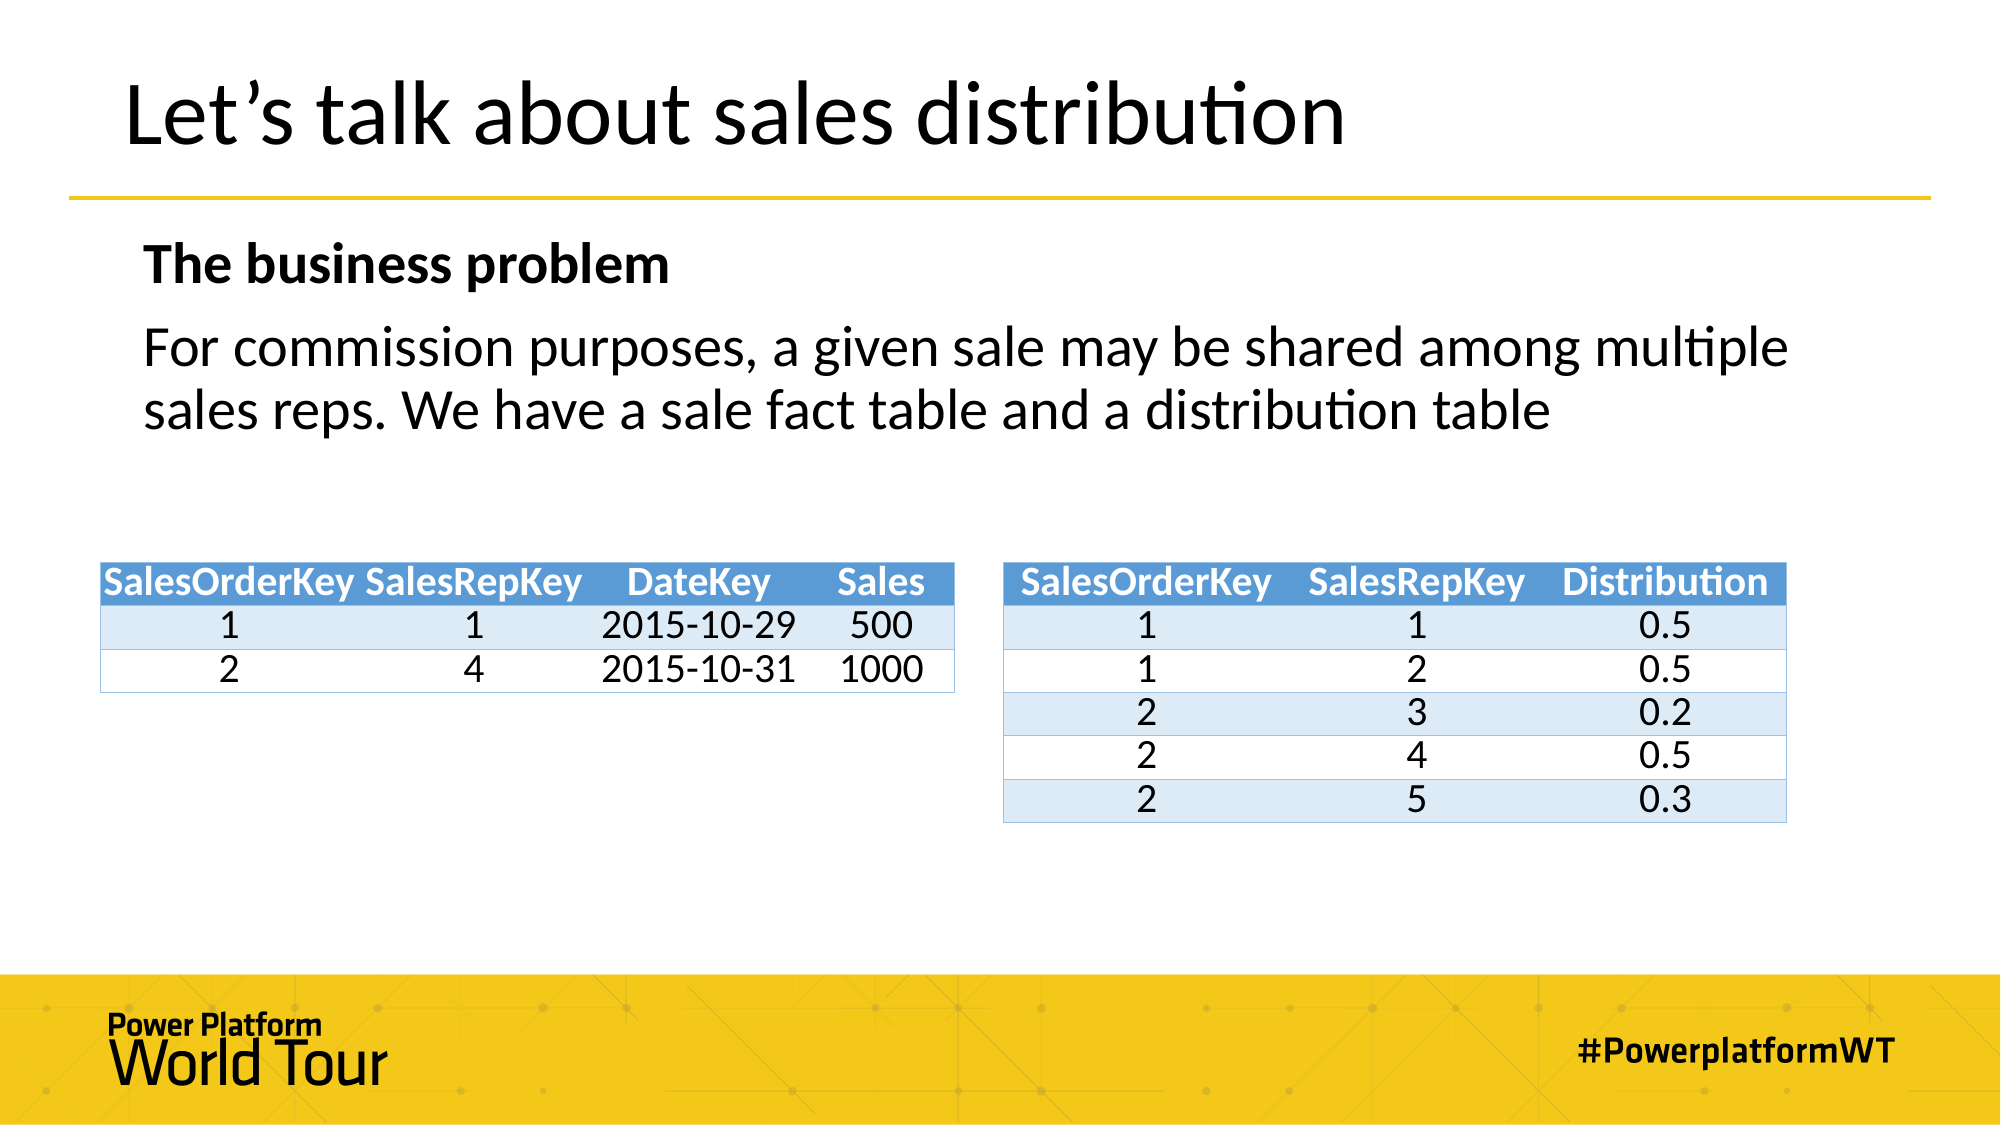

# Let’s talk about sales distribution
The business problem
For commission purposes, a given sale may be shared among multiple sales reps. We have a sale fact table and a distribution table
| SalesOrderKey | SalesRepKey | DateKey | Sales |
| --- | --- | --- | --- |
| 1 | 1 | 2015-10-29 | 500 |
| 2 | 4 | 2015-10-31 | 1000 |
| SalesOrderKey | SalesRepKey | Distribution |
| --- | --- | --- |
| 1 | 1 | 0.5 |
| 1 | 2 | 0.5 |
| 2 | 3 | 0.2 |
| 2 | 4 | 0.5 |
| 2 | 5 | 0.3 |